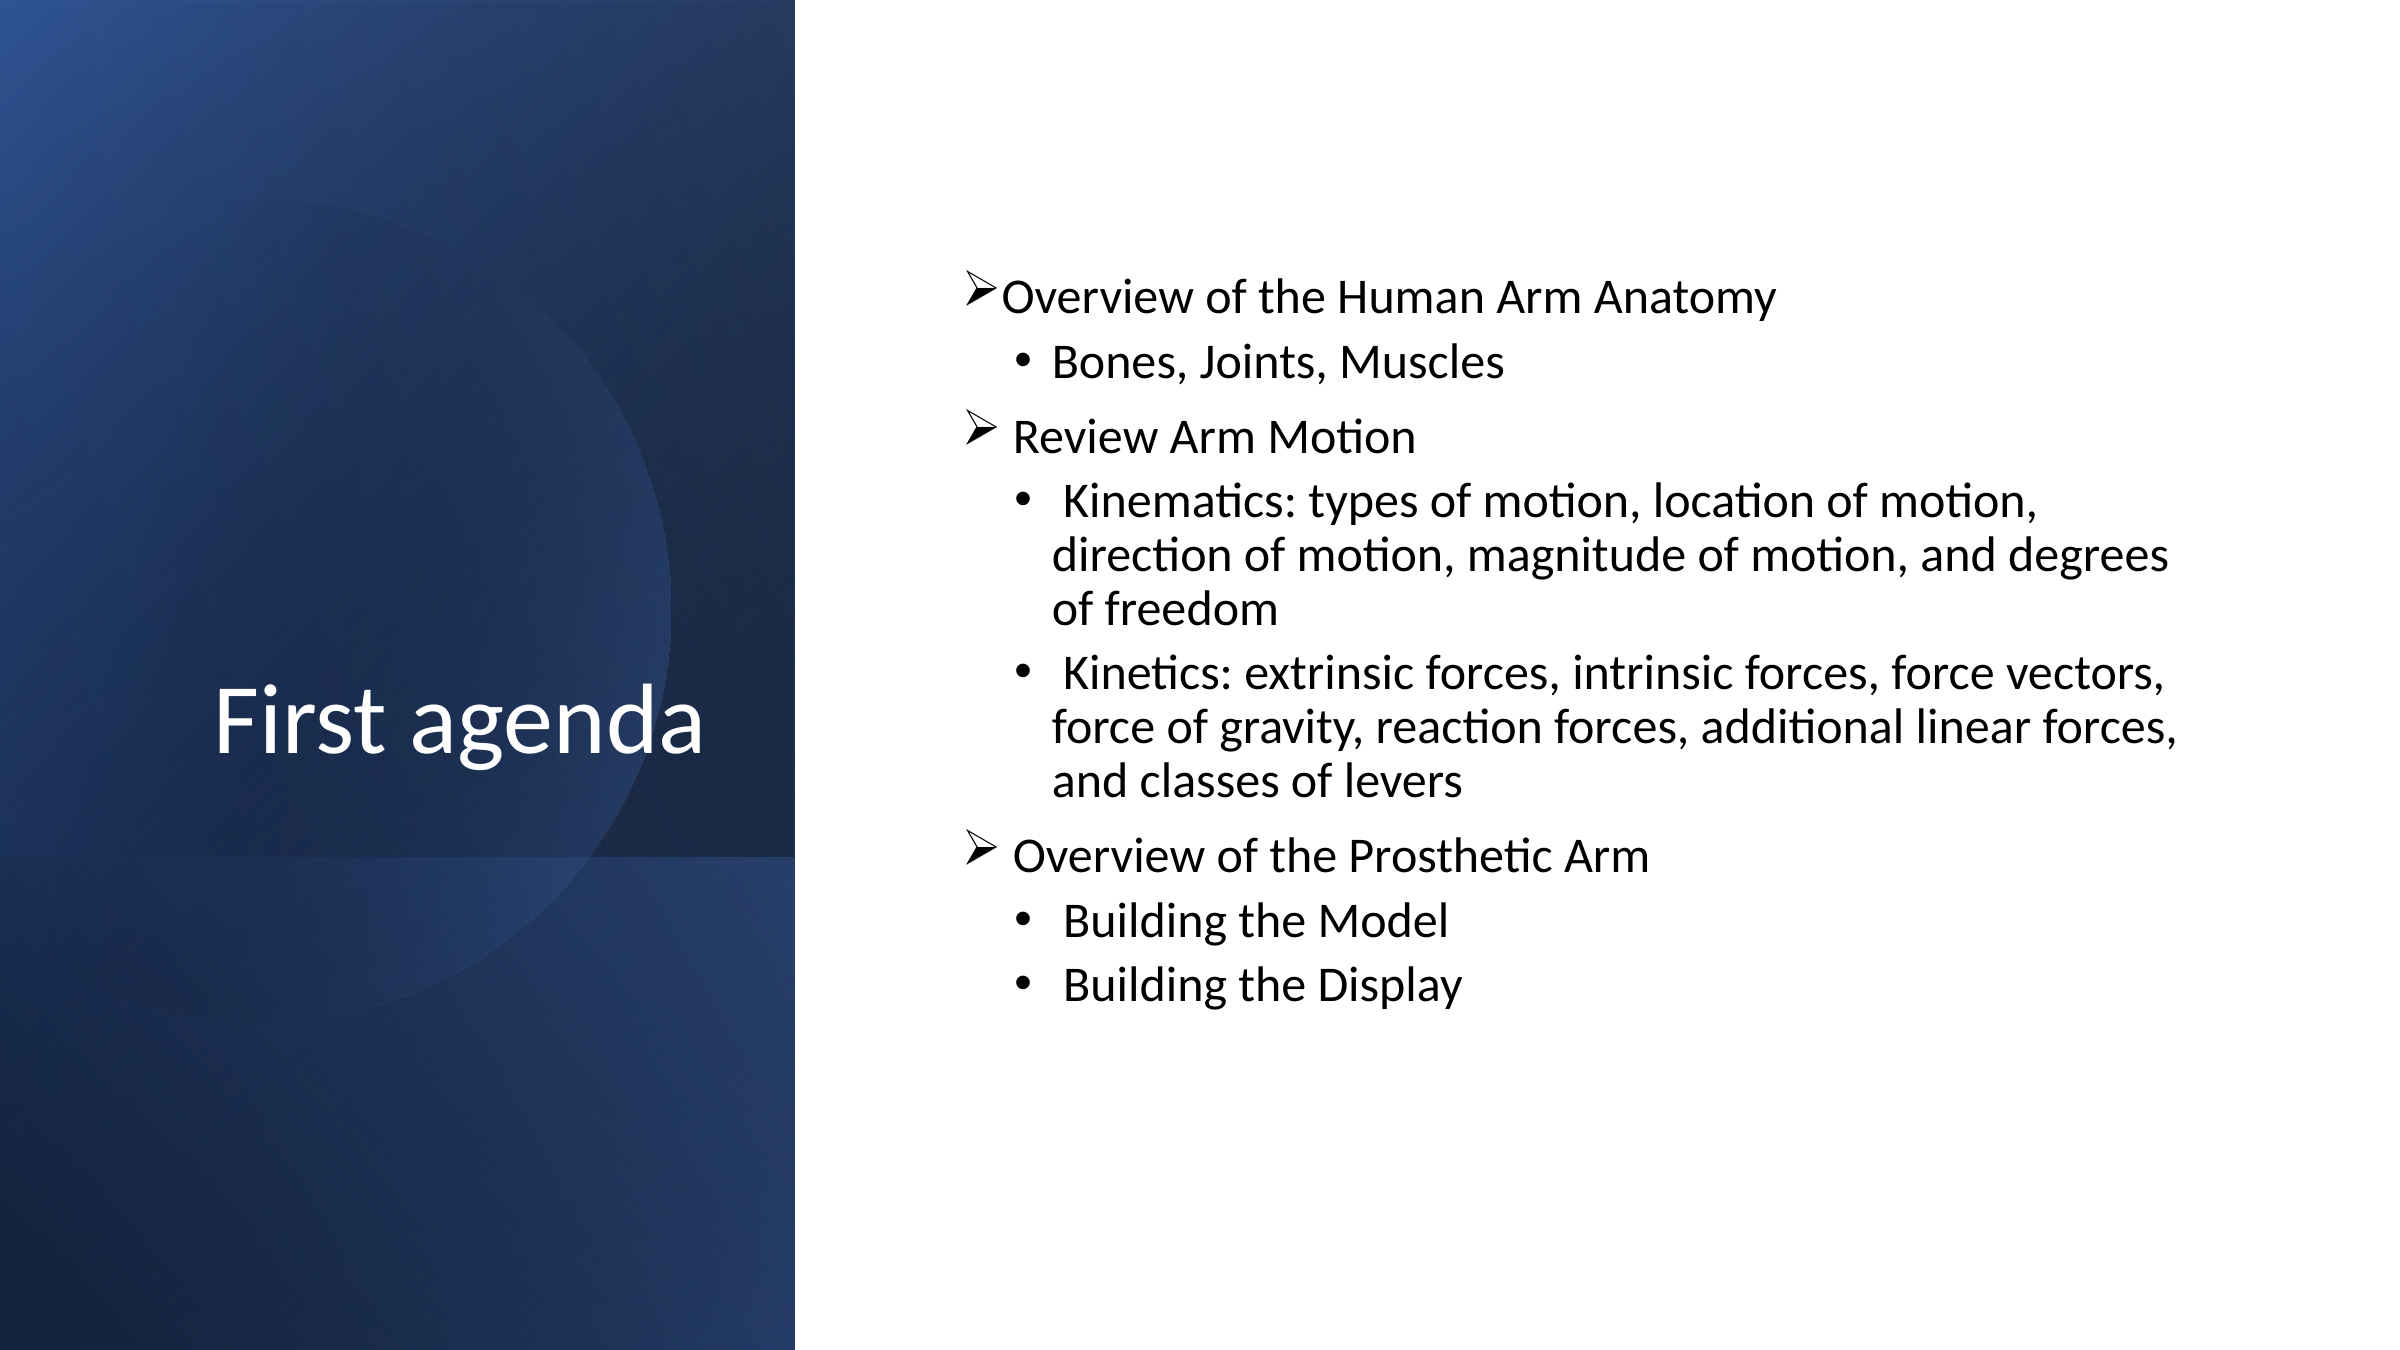

# First agenda
Overview of the Human Arm Anatomy
Bones, Joints, Muscles
 Review Arm Motion
 Kinematics: types of motion, location of motion, direction of motion, magnitude of motion, and degrees of freedom
 Kinetics: extrinsic forces, intrinsic forces, force vectors, force of gravity, reaction forces, additional linear forces, and classes of levers
 Overview of the Prosthetic Arm
 Building the Model
 Building the Display